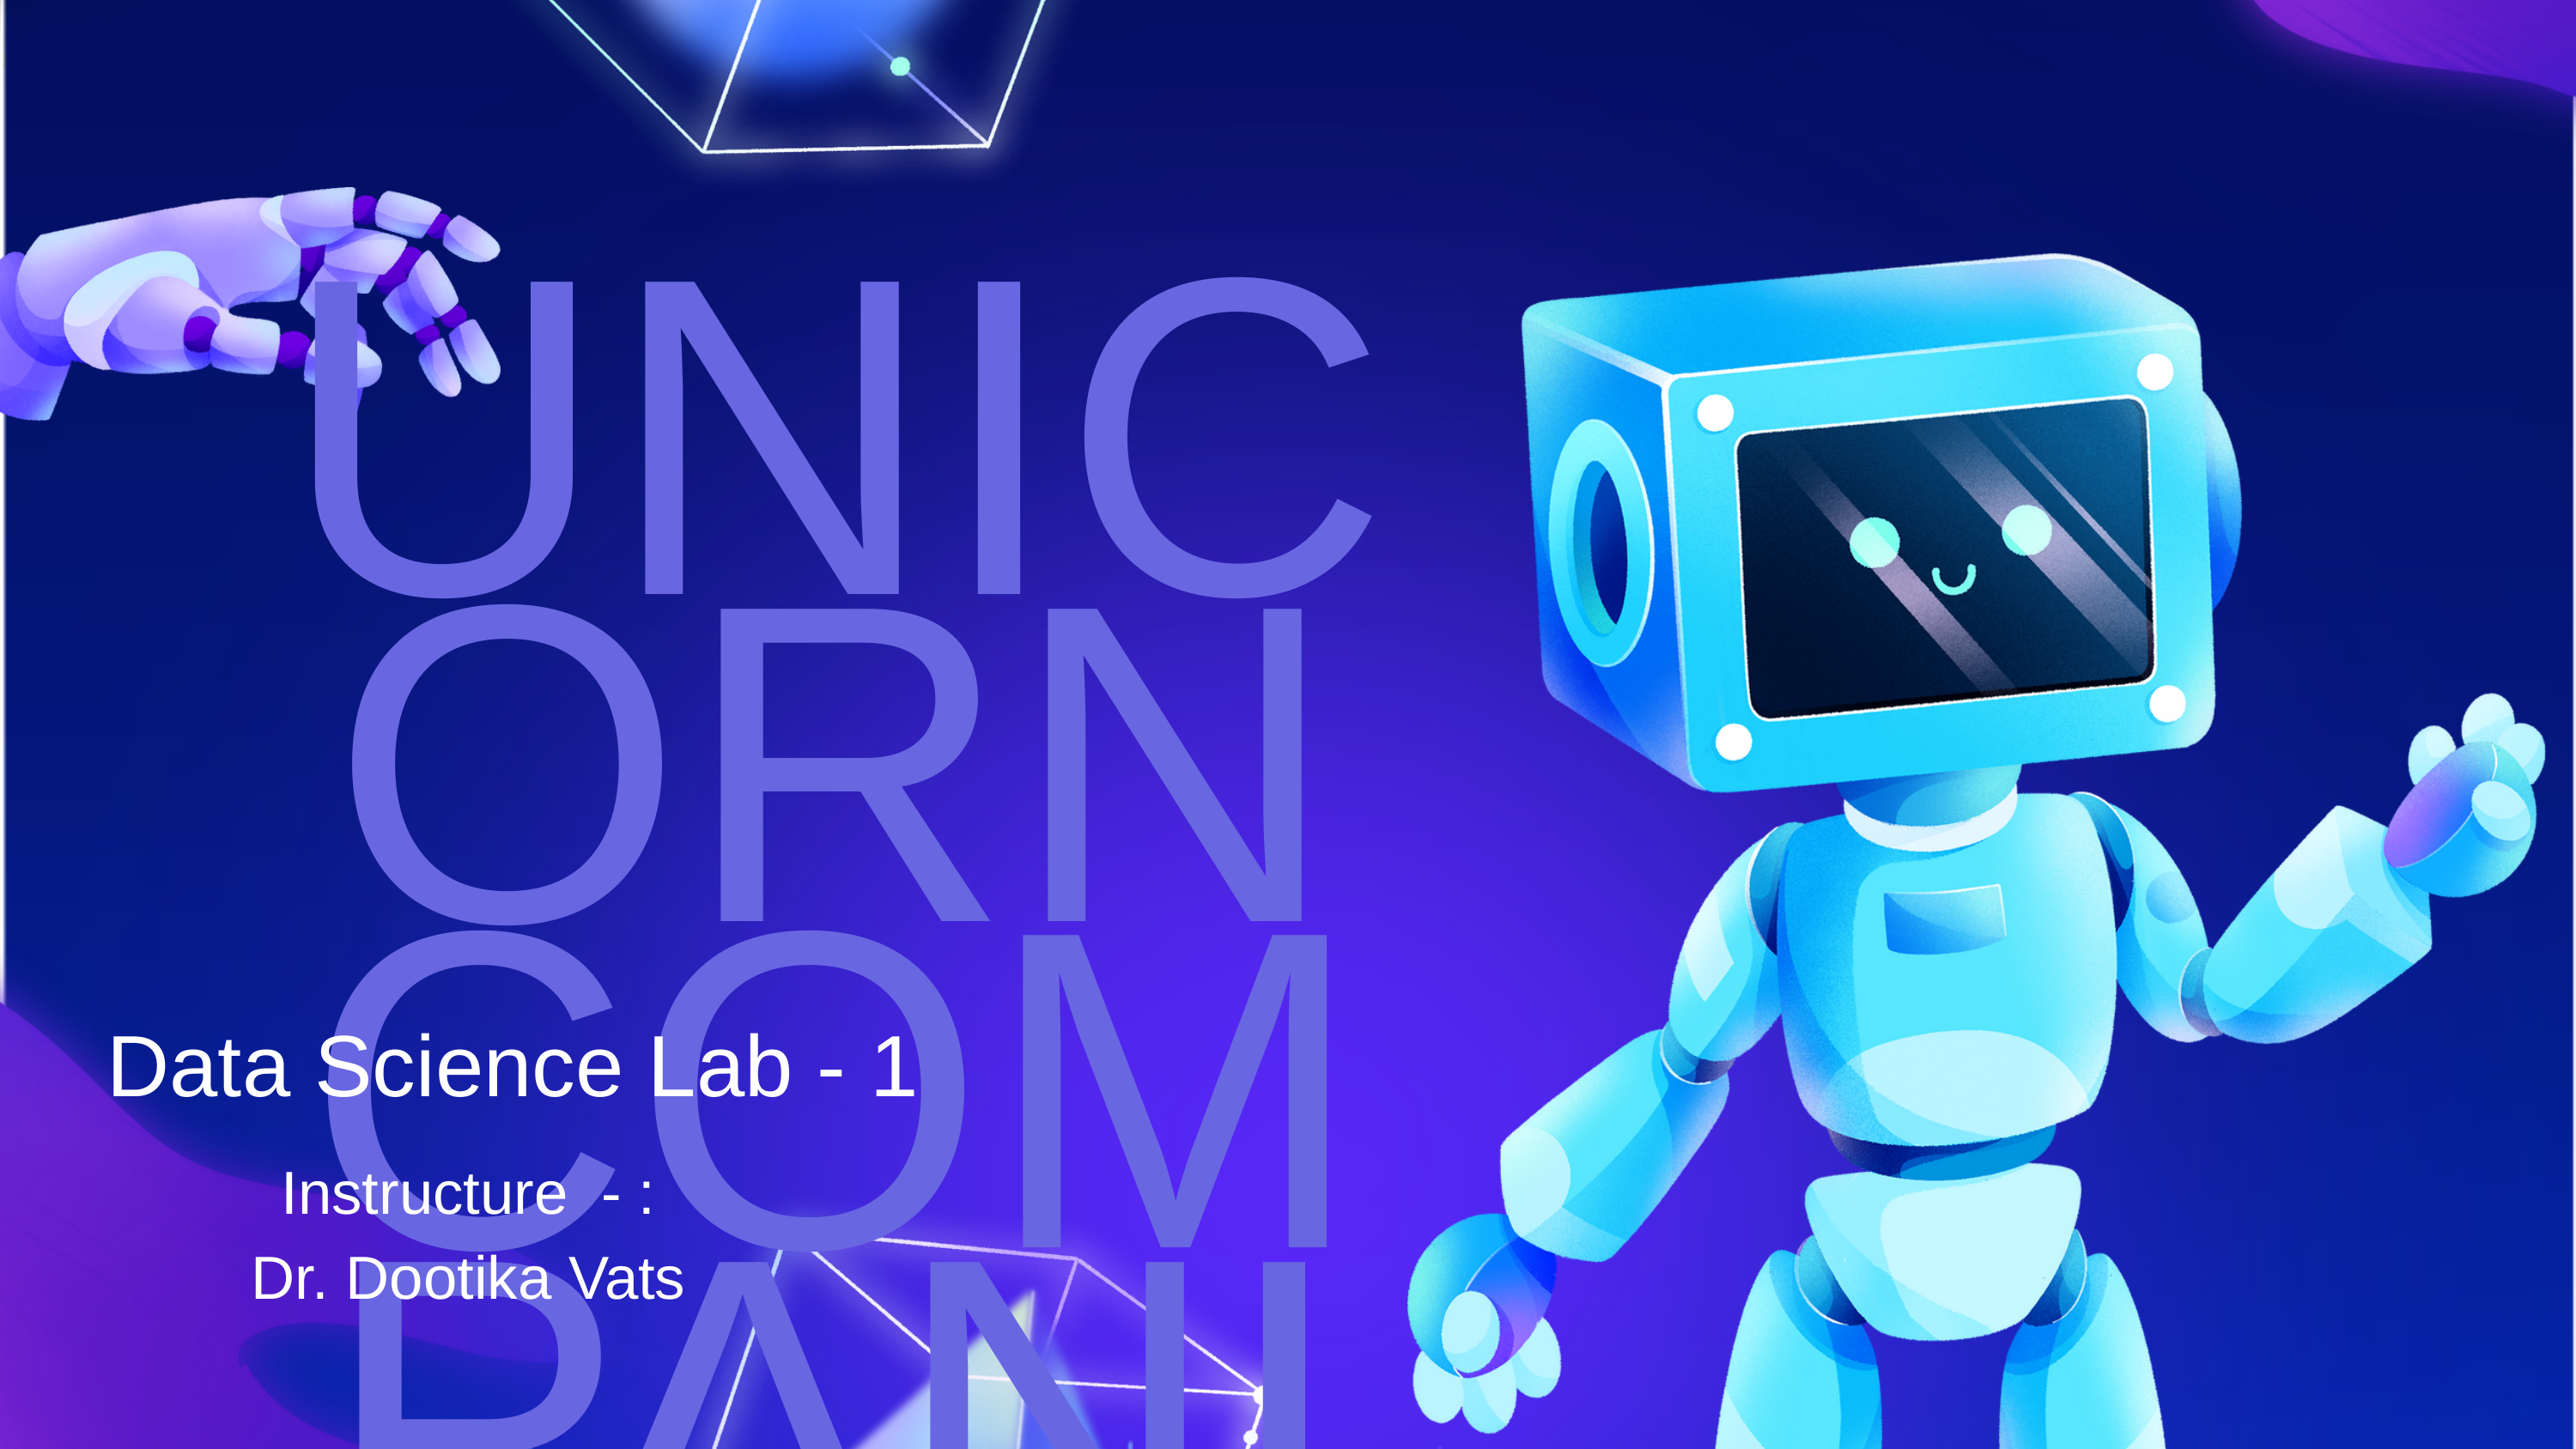

UNICORN COMPANIES

Data Science Lab - 1
Instructure  - :
Dr. Dootika Vats